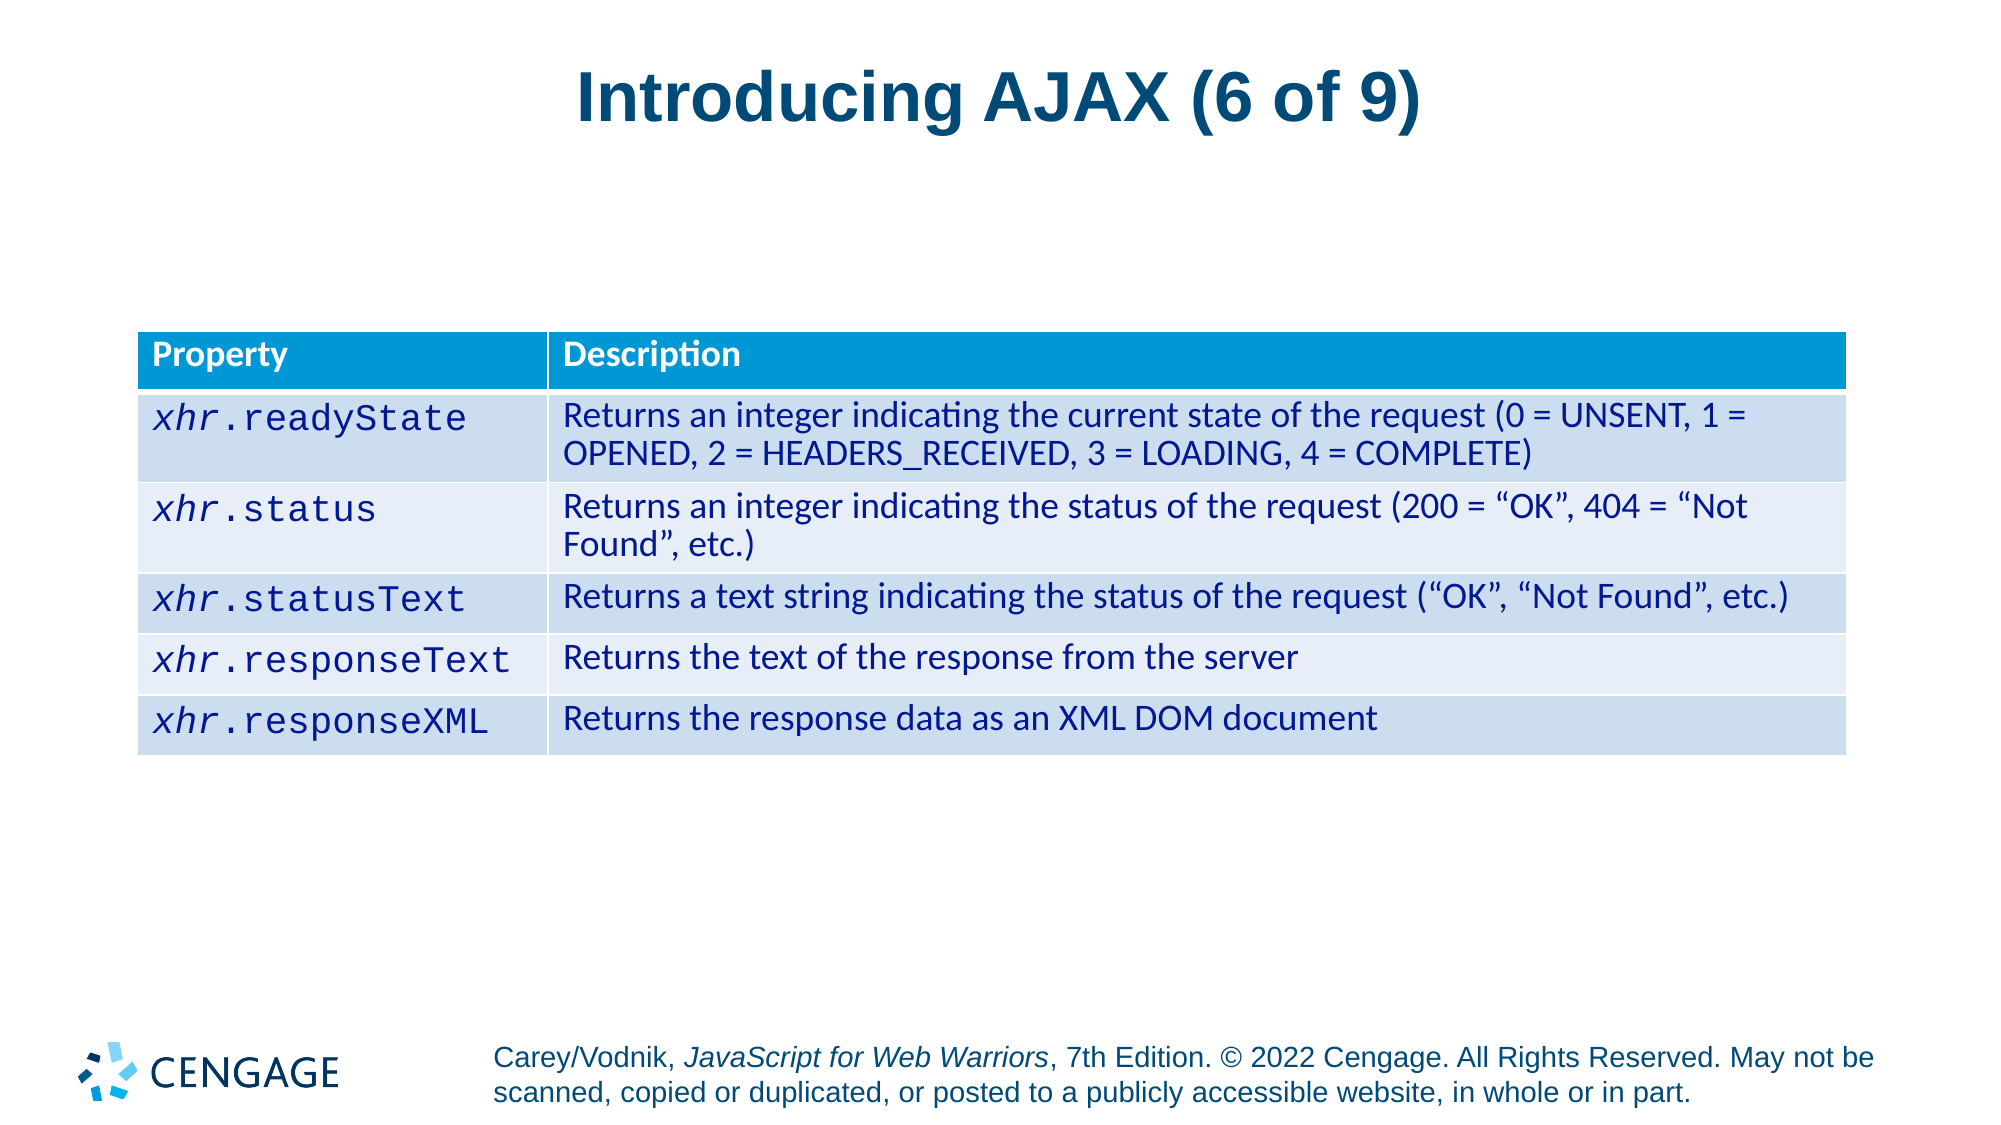

# Introducing AJAX (6 of 9)
| Property | Description |
| --- | --- |
| xhr.readyState | Returns an integer indicating the current state of the request (0 = UNSENT, 1 = OPENED, 2 = HEADERS\_RECEIVED, 3 = LOADING, 4 = COMPLETE) |
| xhr.status | Returns an integer indicating the status of the request (200 = “OK”, 404 = “Not Found”, etc.) |
| xhr.statusText | Returns a text string indicating the status of the request (“OK”, “Not Found”, etc.) |
| xhr.responseText | Returns the text of the response from the server |
| xhr.responseXML | Returns the response data as an XML DOM document |